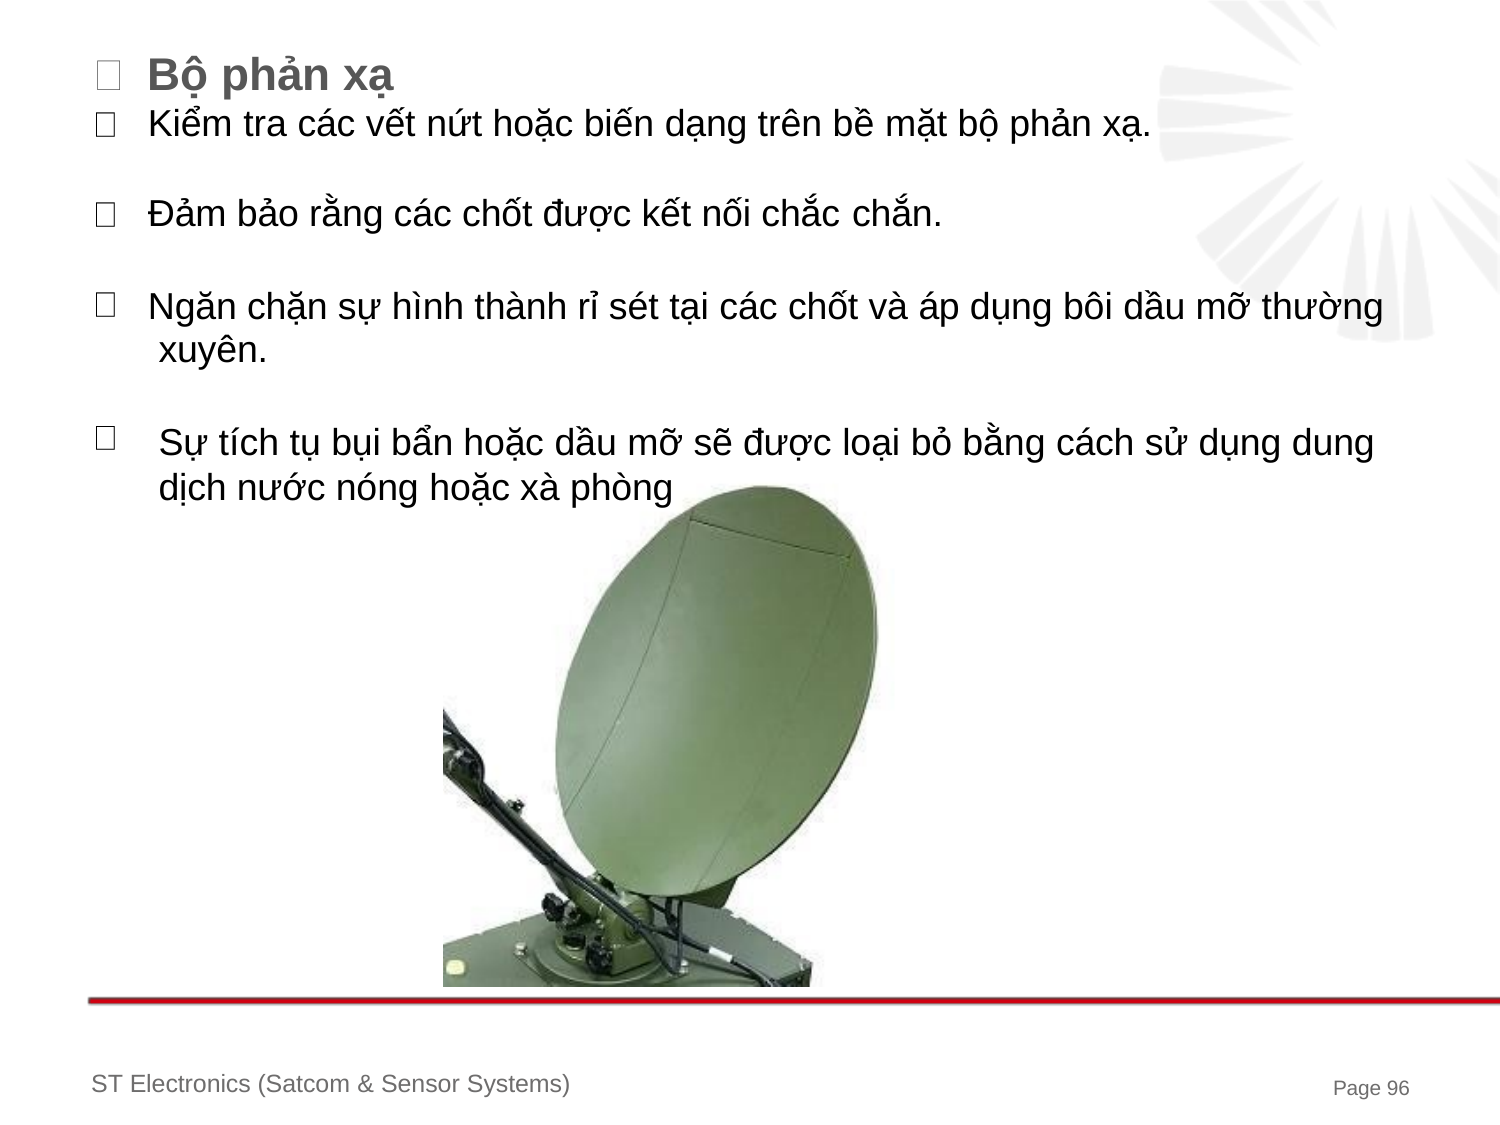

# Bộ phản xạ
Kiểm tra các vết nứt hoặc biến dạng trên bề mặt bộ phản xạ.

Đảm bảo rằng các chốt được kết nối chắc chắn.

Ngăn chặn sự hình thành rỉ sét tại các chốt và áp dụng bôi dầu mỡ thường  xuyên.

Sự tích tụ bụi bẩn hoặc dầu mỡ sẽ được loại bỏ bằng cách sử dụng dung  dịch nước nóng hoặc xà phòng

ST Electronics (Satcom & Sensor Systems)
Page 96